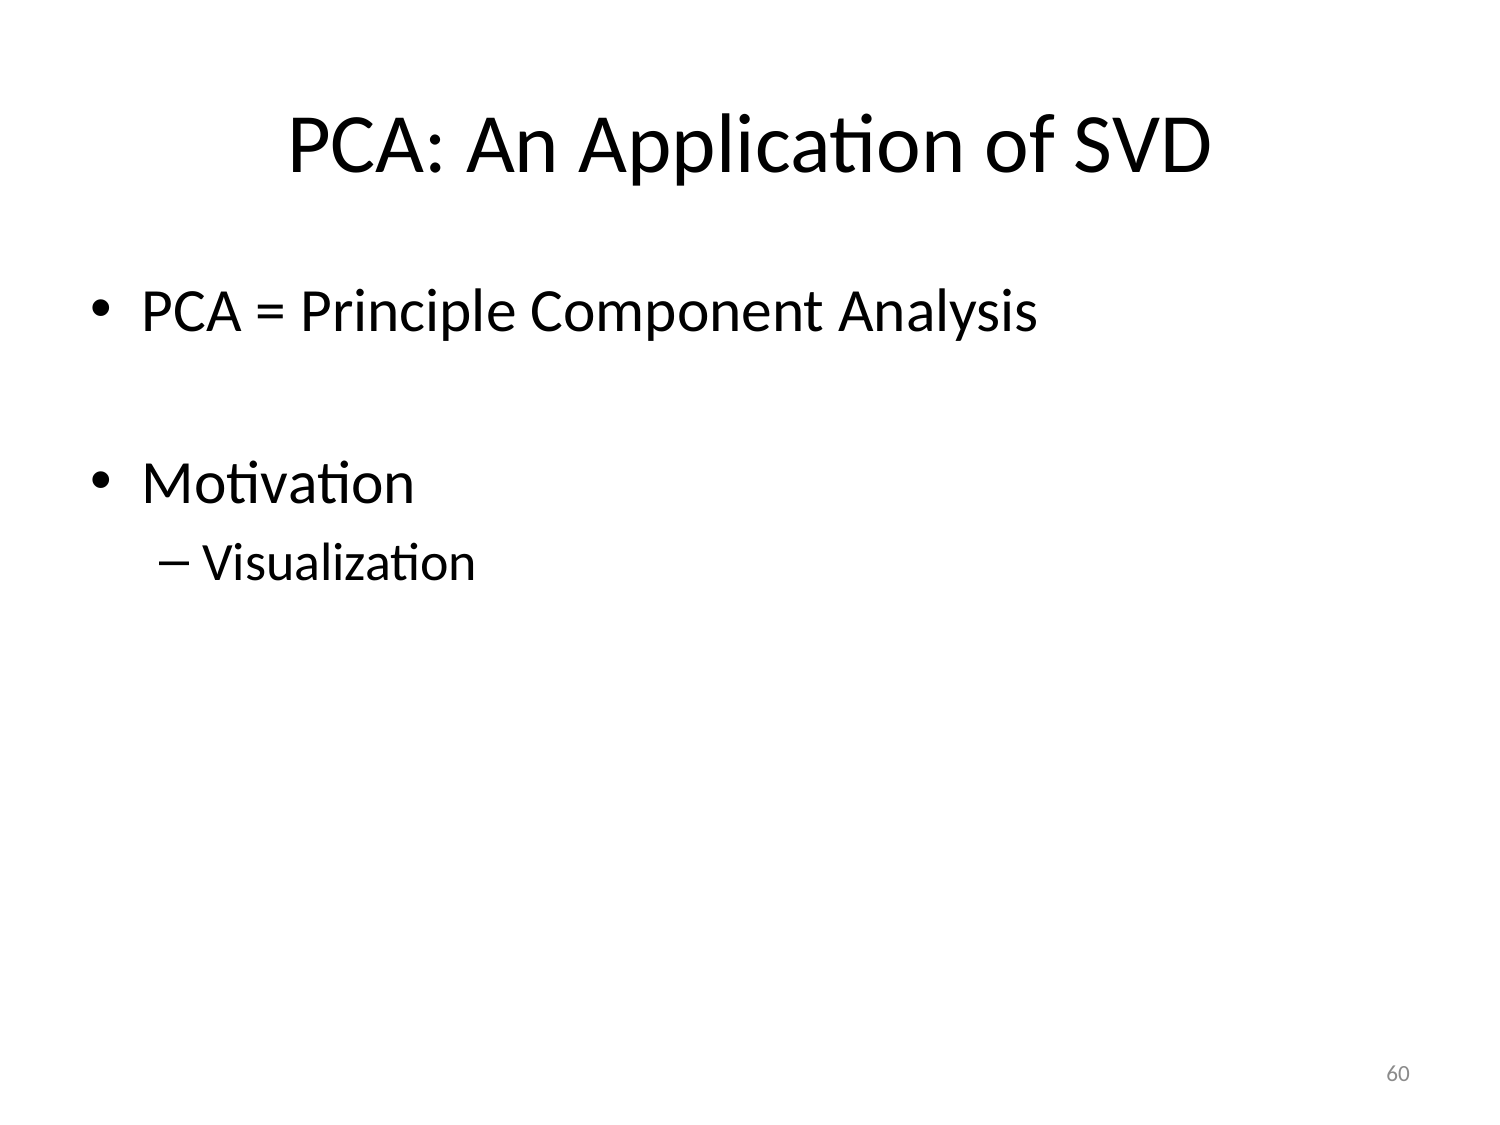

# PCA: An Application of SVD
PCA = Principle Component Analysis

Motivation
Visualization

60